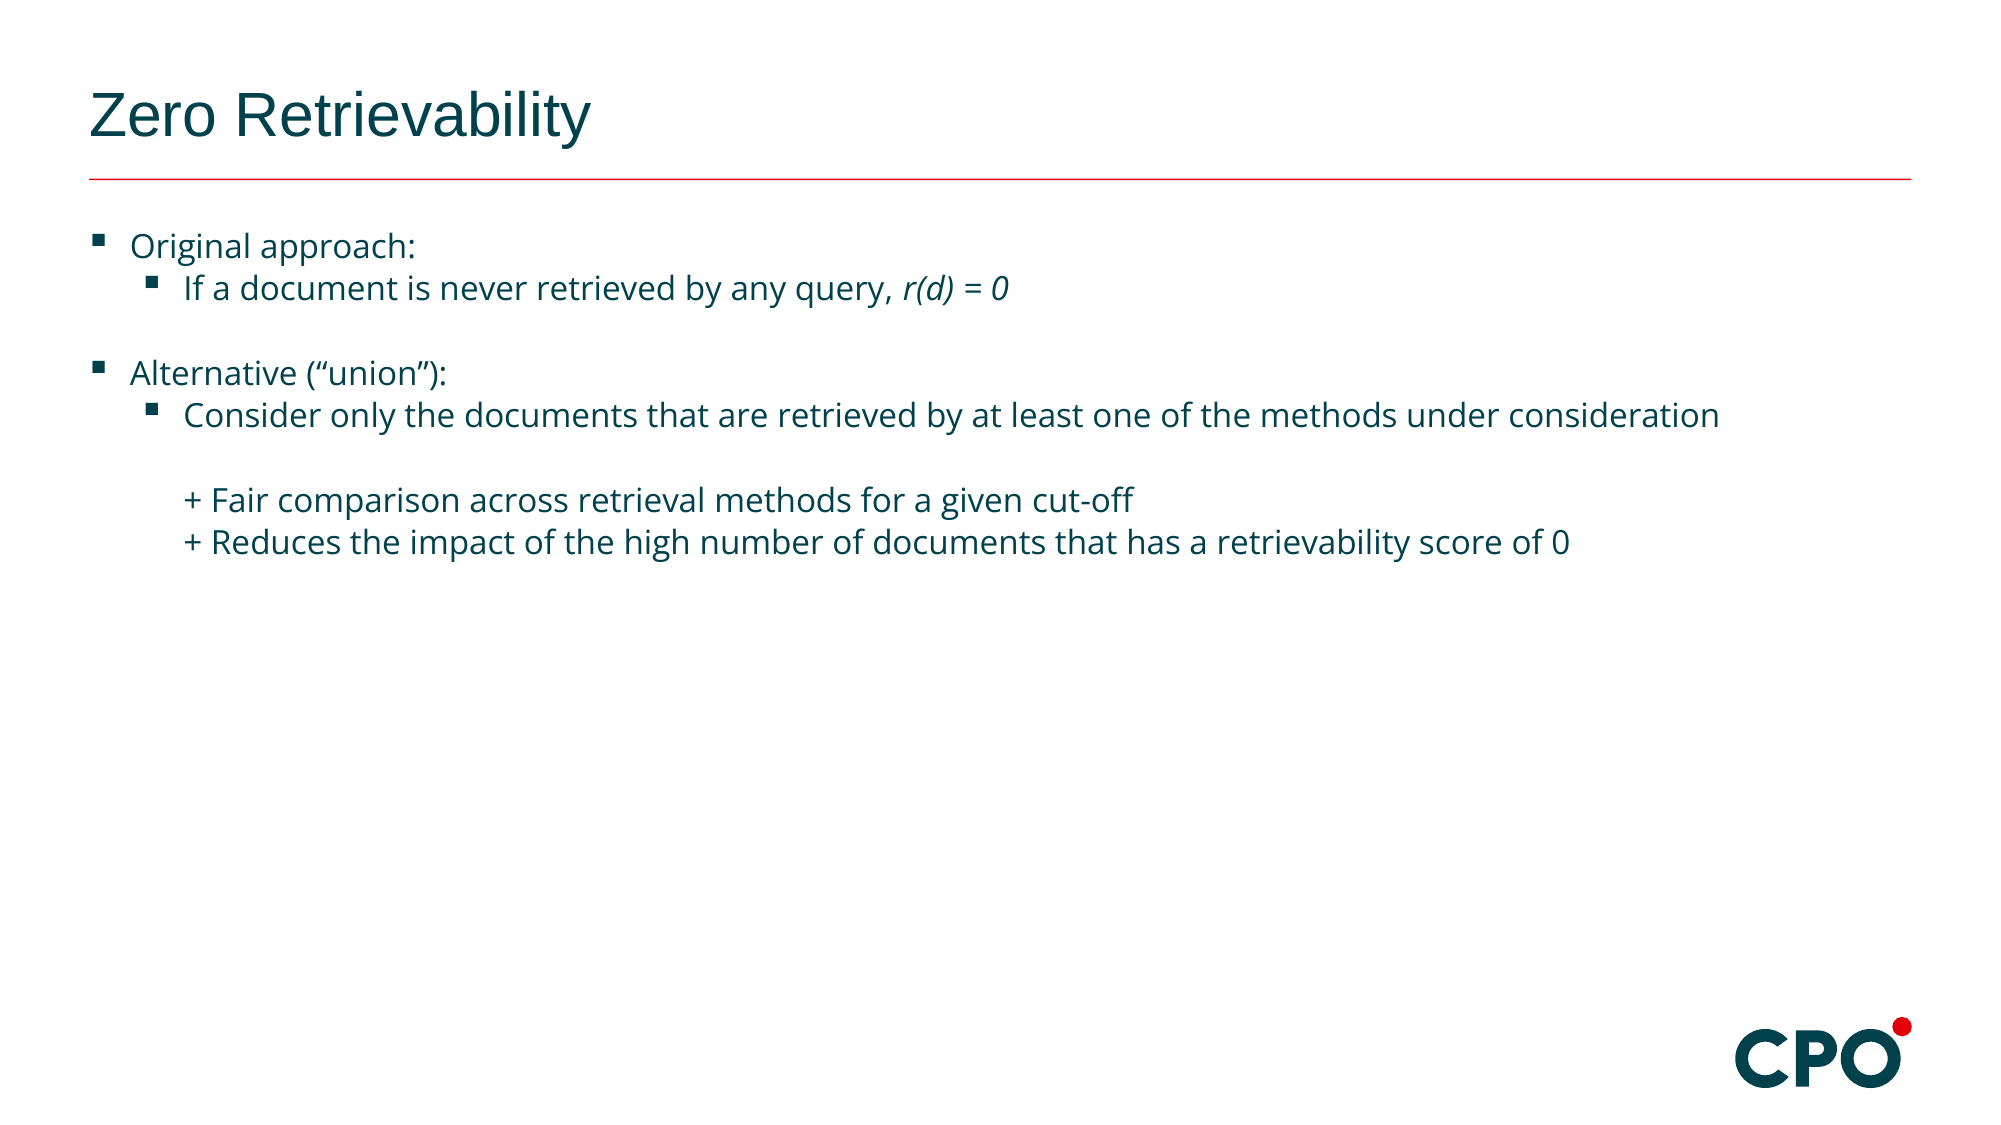

# Zero Retrievability
Original approach:
If a document is never retrieved by any query, r(d) = 0

Alternative (“union”):
Consider only the documents that are retrieved by at least one of the methods under consideration
+ Fair comparison across retrieval methods for a given cut-off
+ Reduces the impact of the high number of documents that has a retrievability score of 0